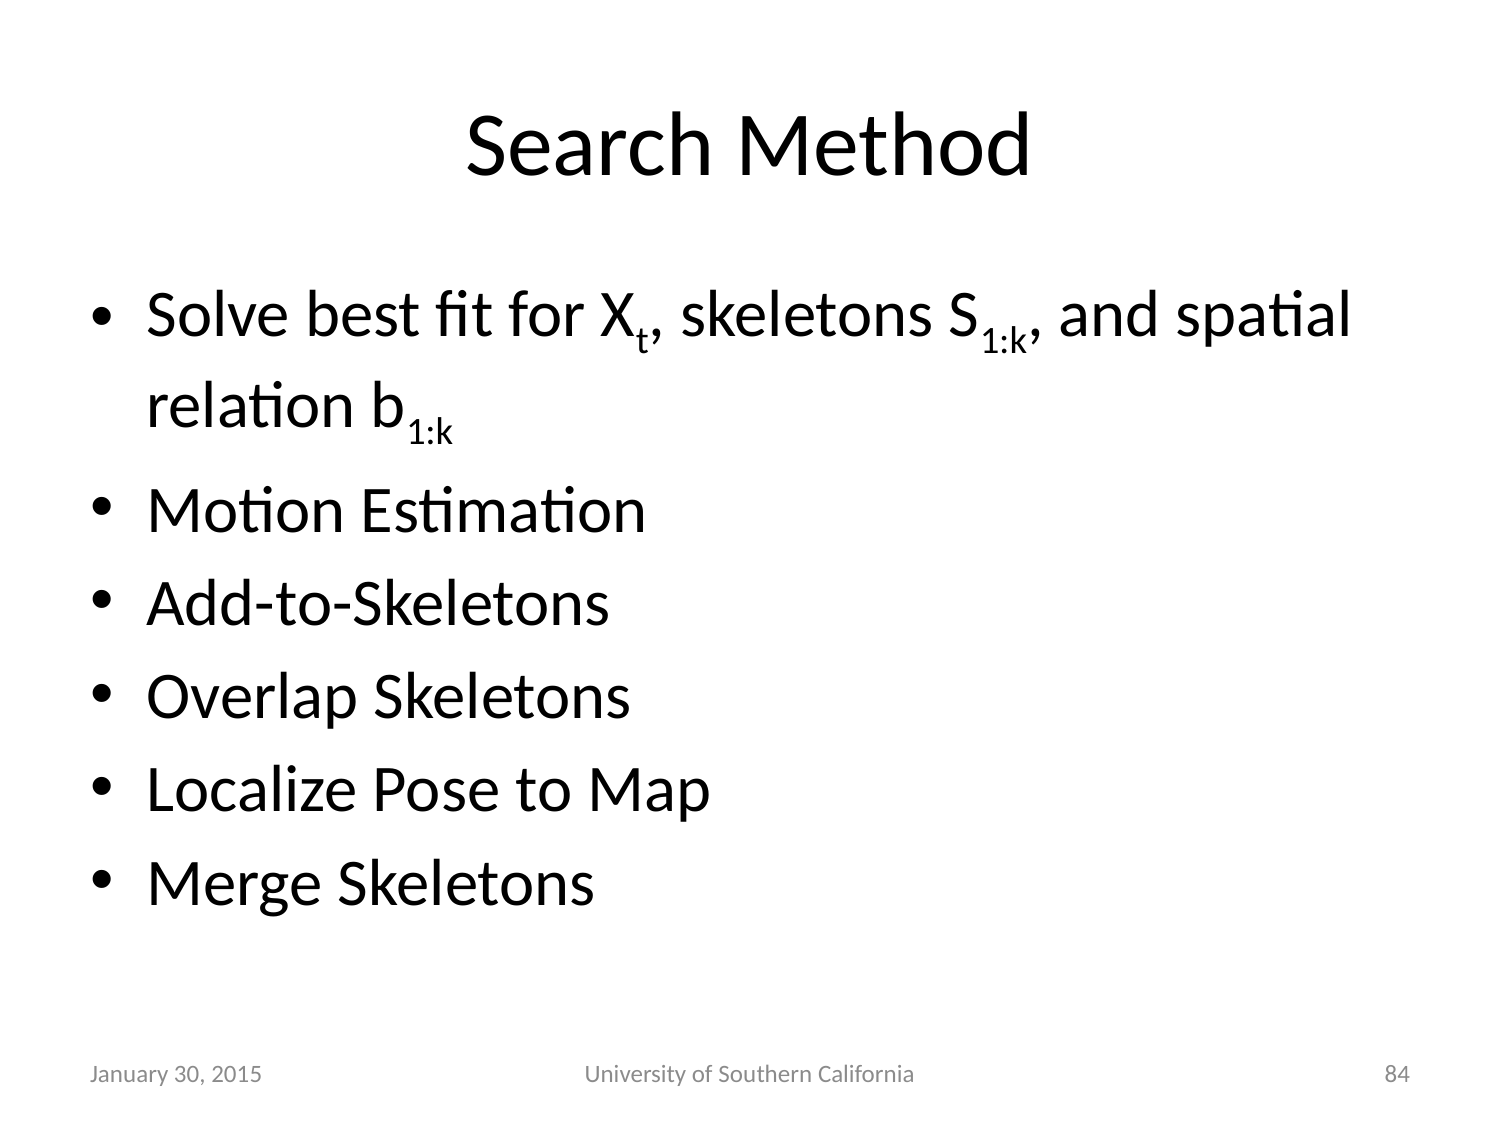

# Search Method
Solve best fit for Xt, skeletons S1:k, and spatial relation b1:k
Motion Estimation
Add-to-Skeletons
Overlap Skeletons
Localize Pose to Map
Merge Skeletons
January 30, 2015
University of Southern California
84